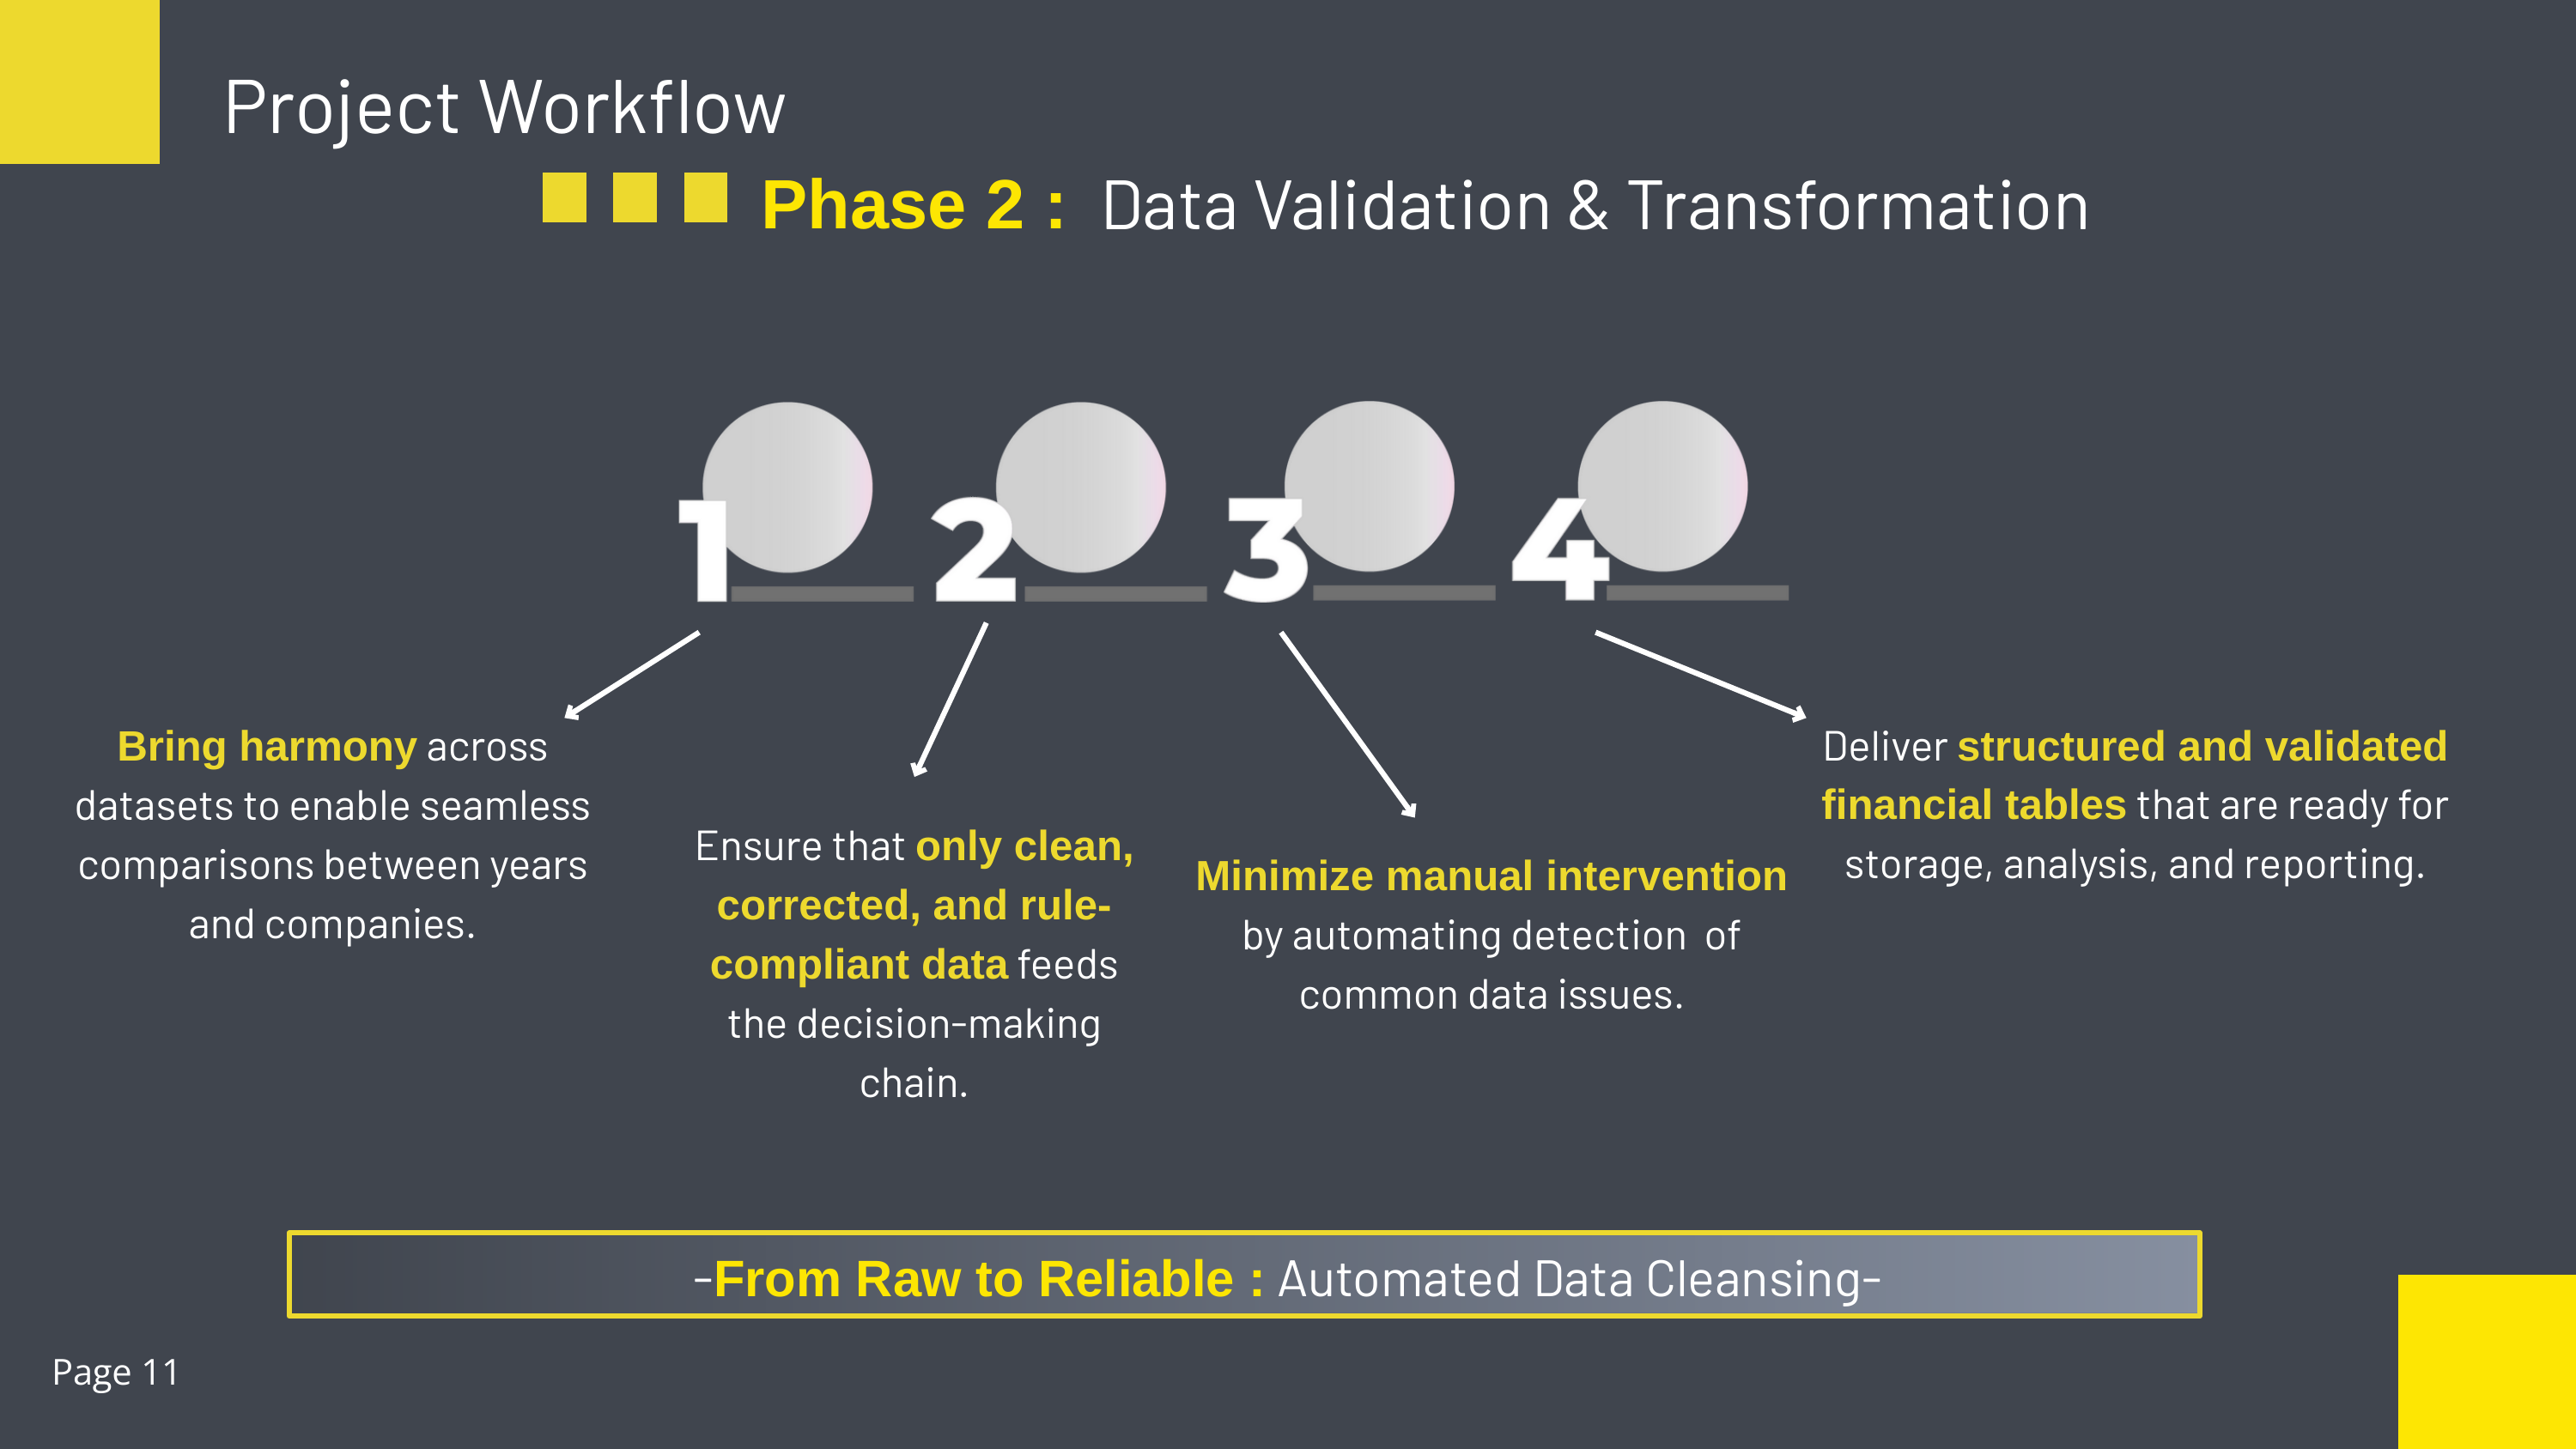

Project Workflow
Phase 2 :
Data Validation & Transformation

Bring harmony across datasets to enable seamless comparisons between years and companies.

Deliver structured and validated financial tables that are ready for storage, analysis, and reporting.

Ensure that only clean, corrected, and rule-compliant data feeds the decision-making chain.

Minimize manual intervention by automating detection  of common data issues.

-From Raw to Reliable : Automated Data Cleansing-

Page 11